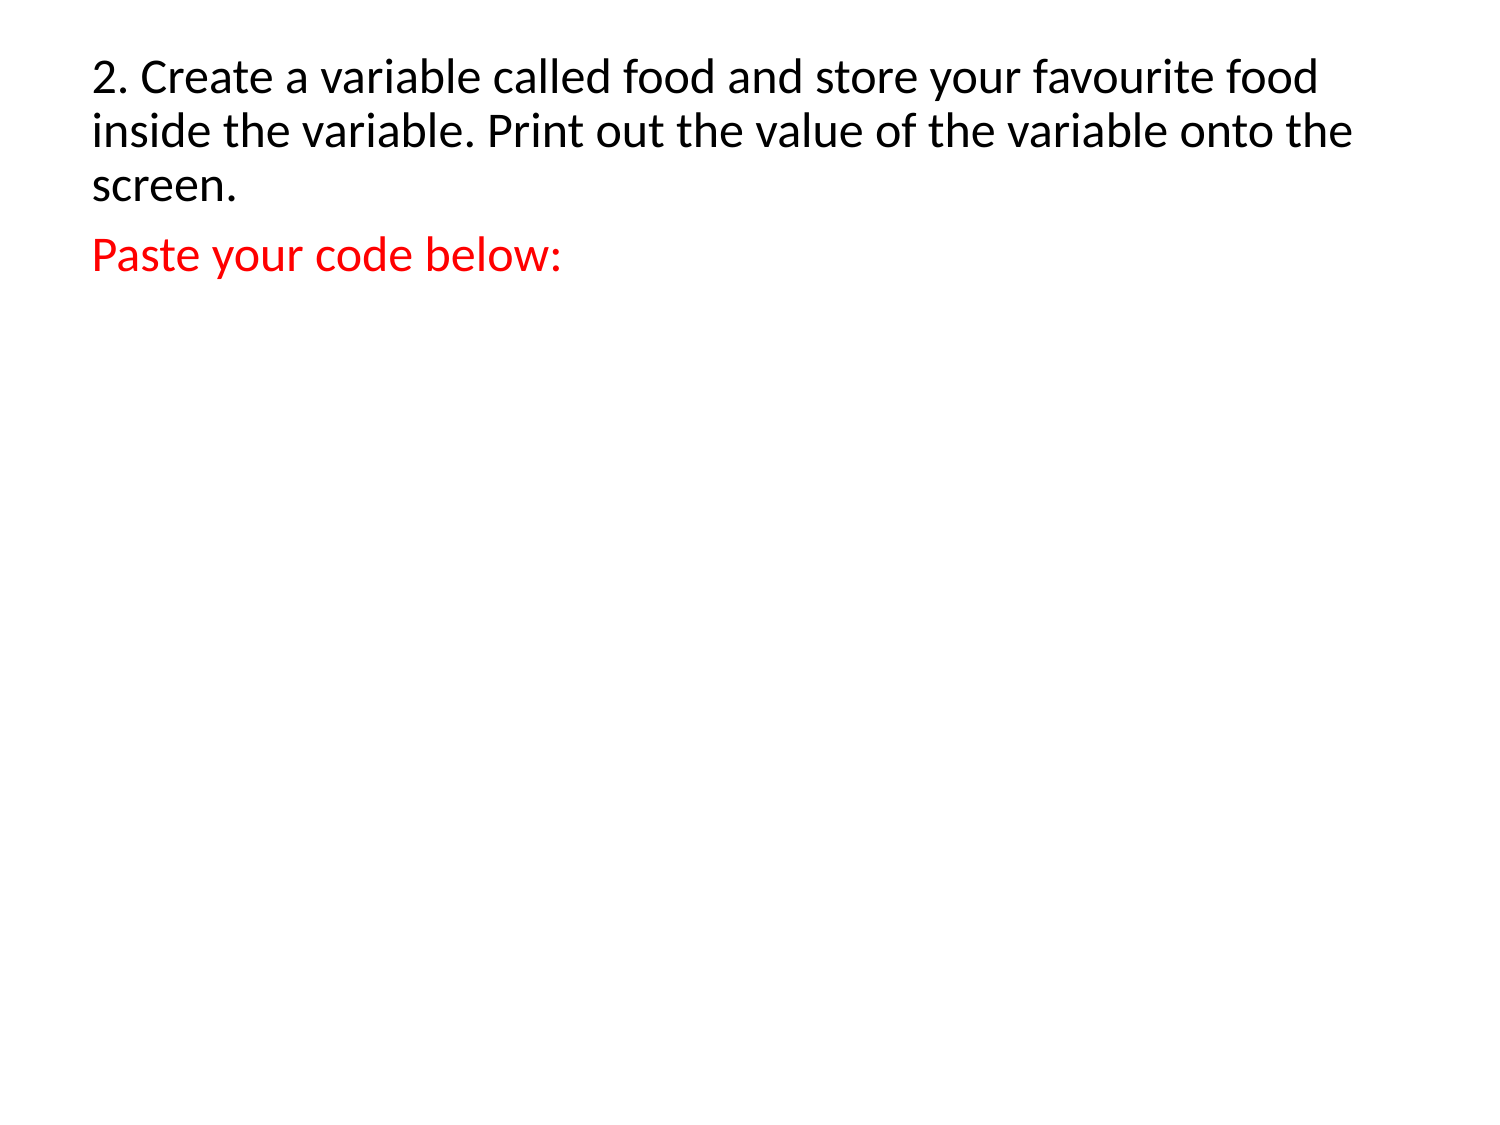

2. Create a variable called food and store your favourite food inside the variable. Print out the value of the variable onto the screen.
Paste your code below: